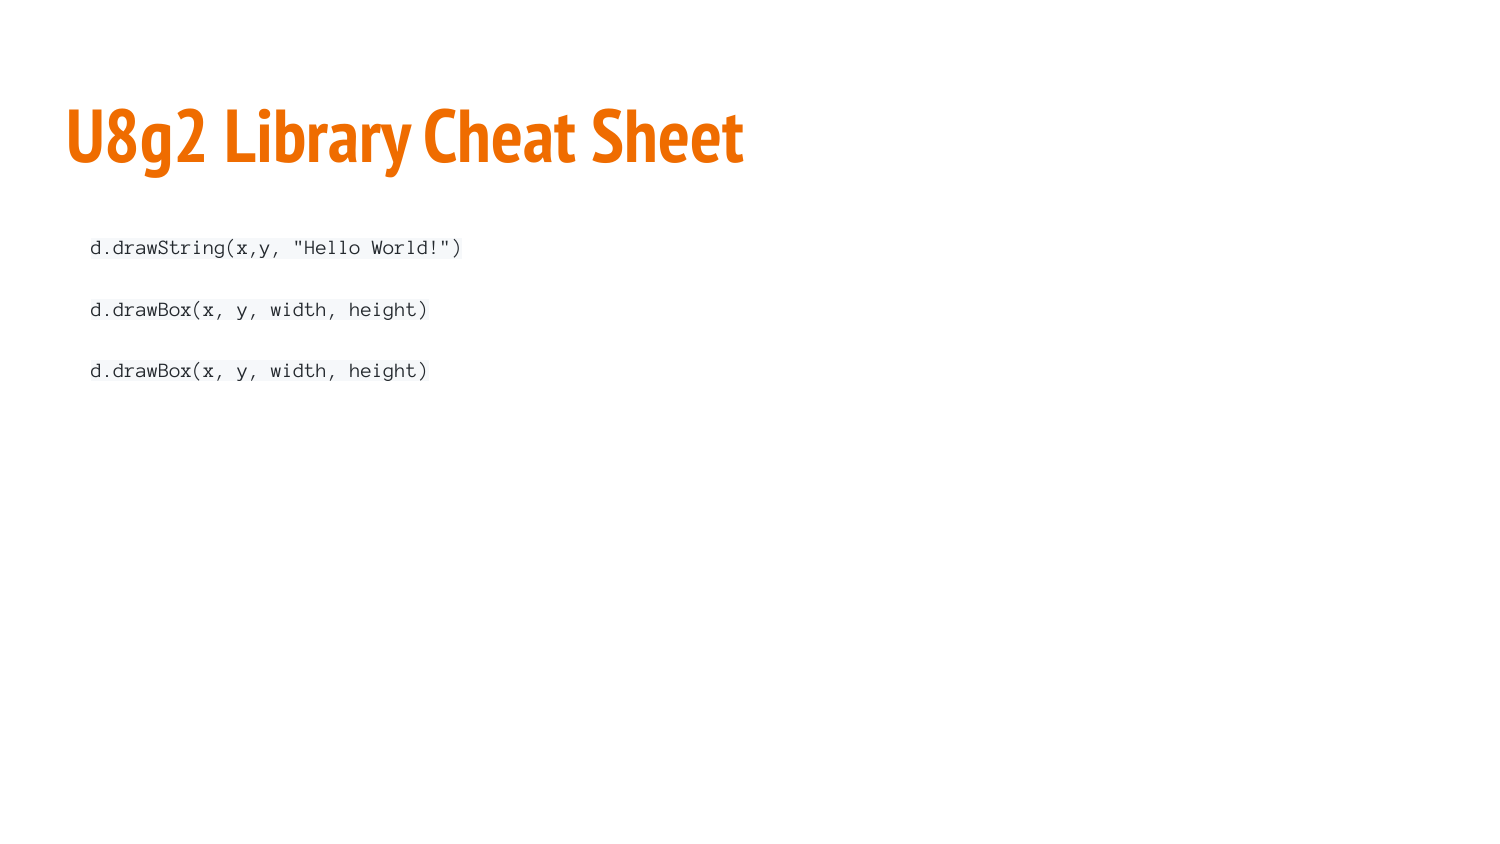

# U8g2 Library Cheat Sheet
d.drawString(x,y, "Hello World!")
d.drawBox(x, y, width, height)
d.drawBox(x, y, width, height)